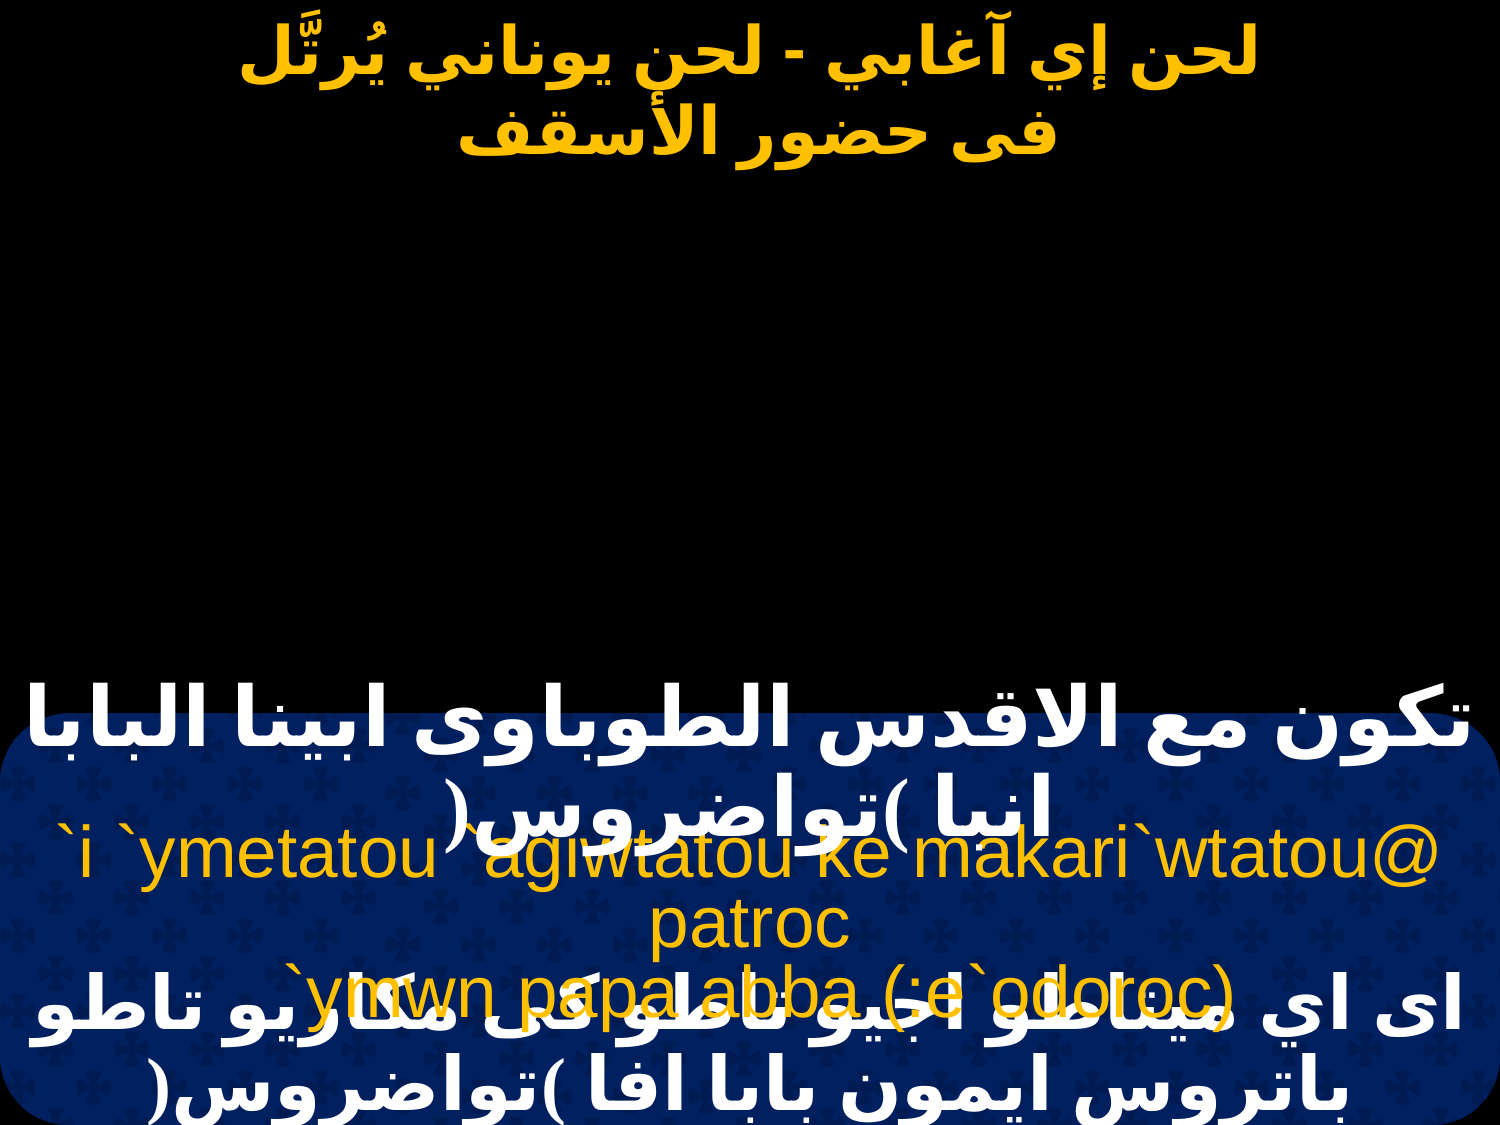

تكون مع الاقدس الطوباوى ابينا البابا انبا )تواضروس(
`i `ymetatou `agiwtatou ke makari`wtatou@ patroc
 `ymwn papa abba (:e`odoroc)
اى اي ميتاطو اجيو تاطو كى مكاريو تاطو باتروس ايمون بابا افا )تواضروس(